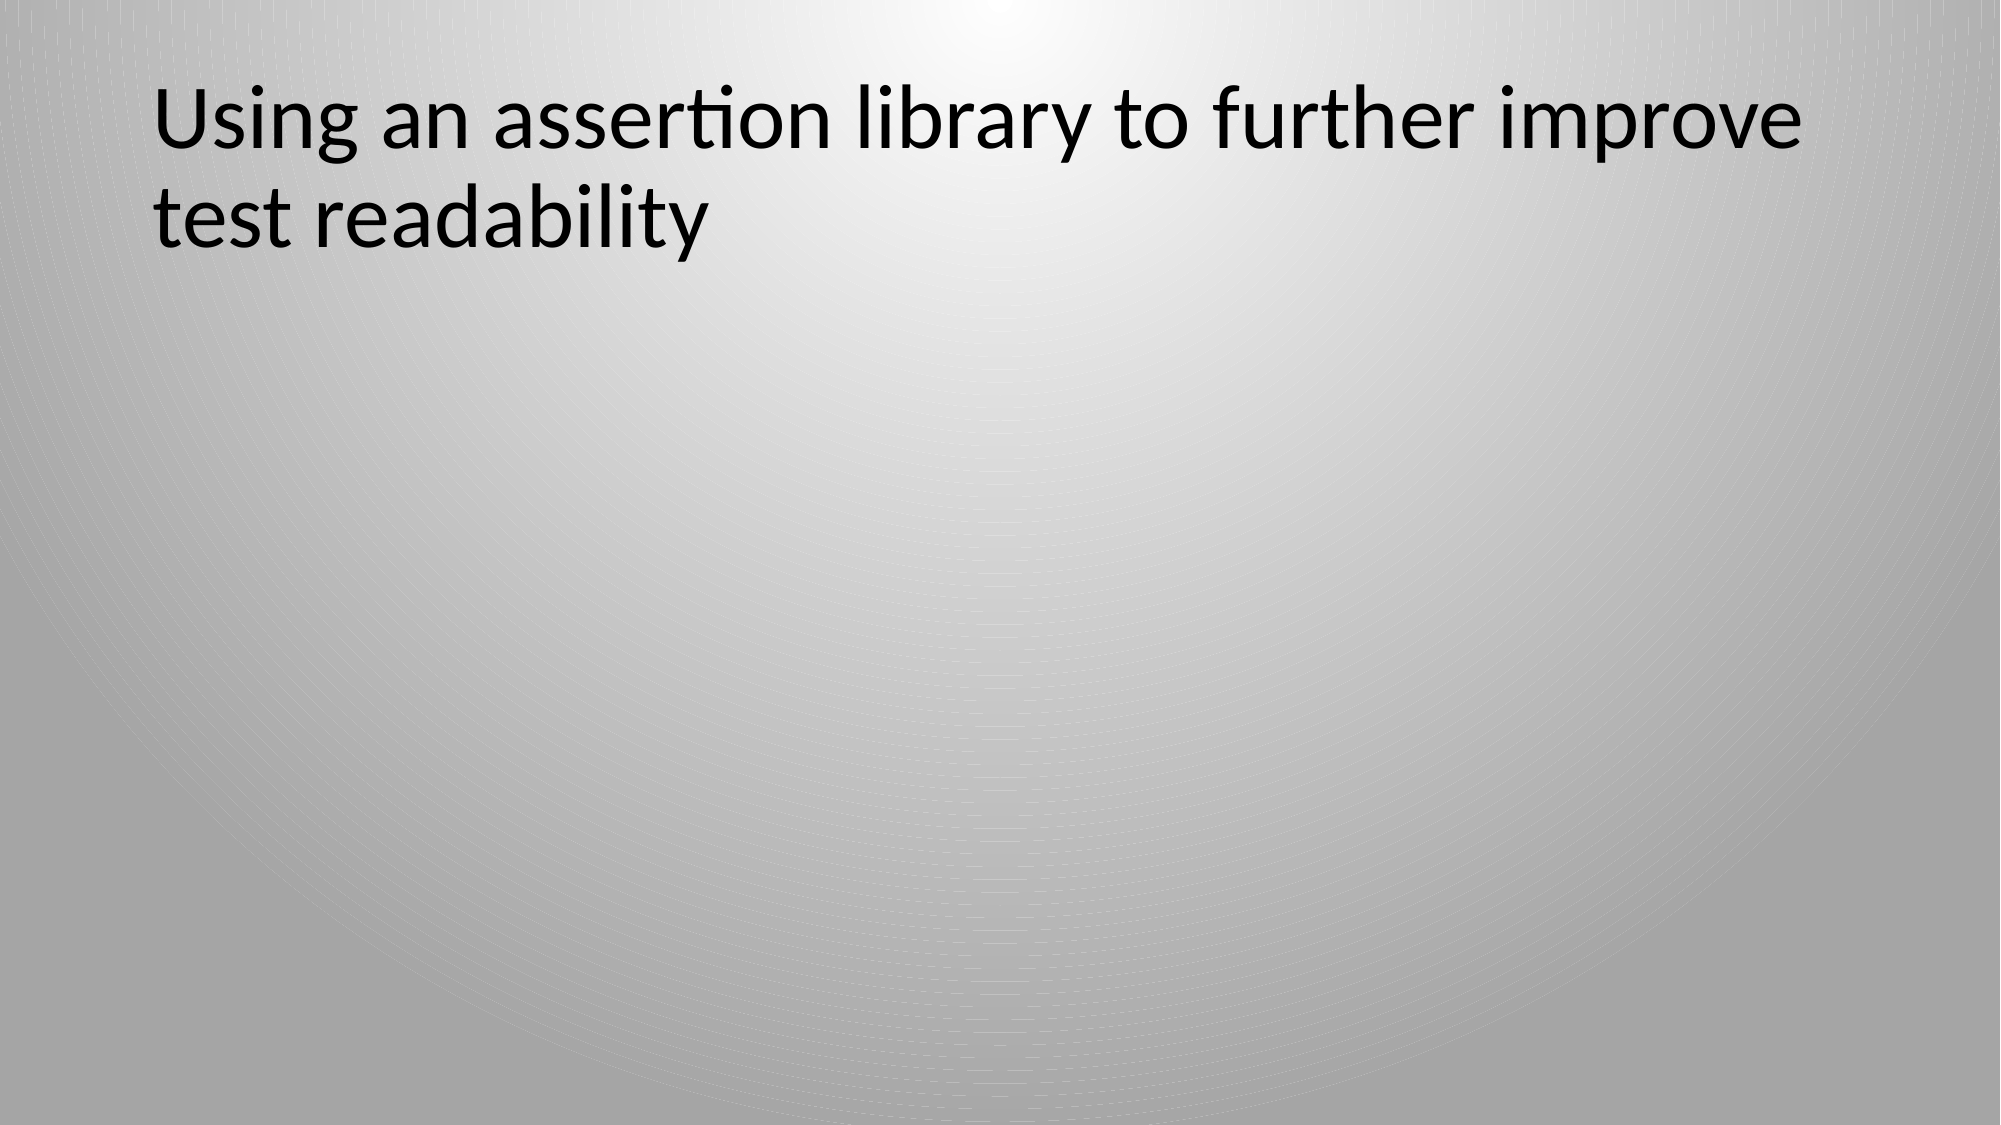

# Using an assertion library to further improve test readability